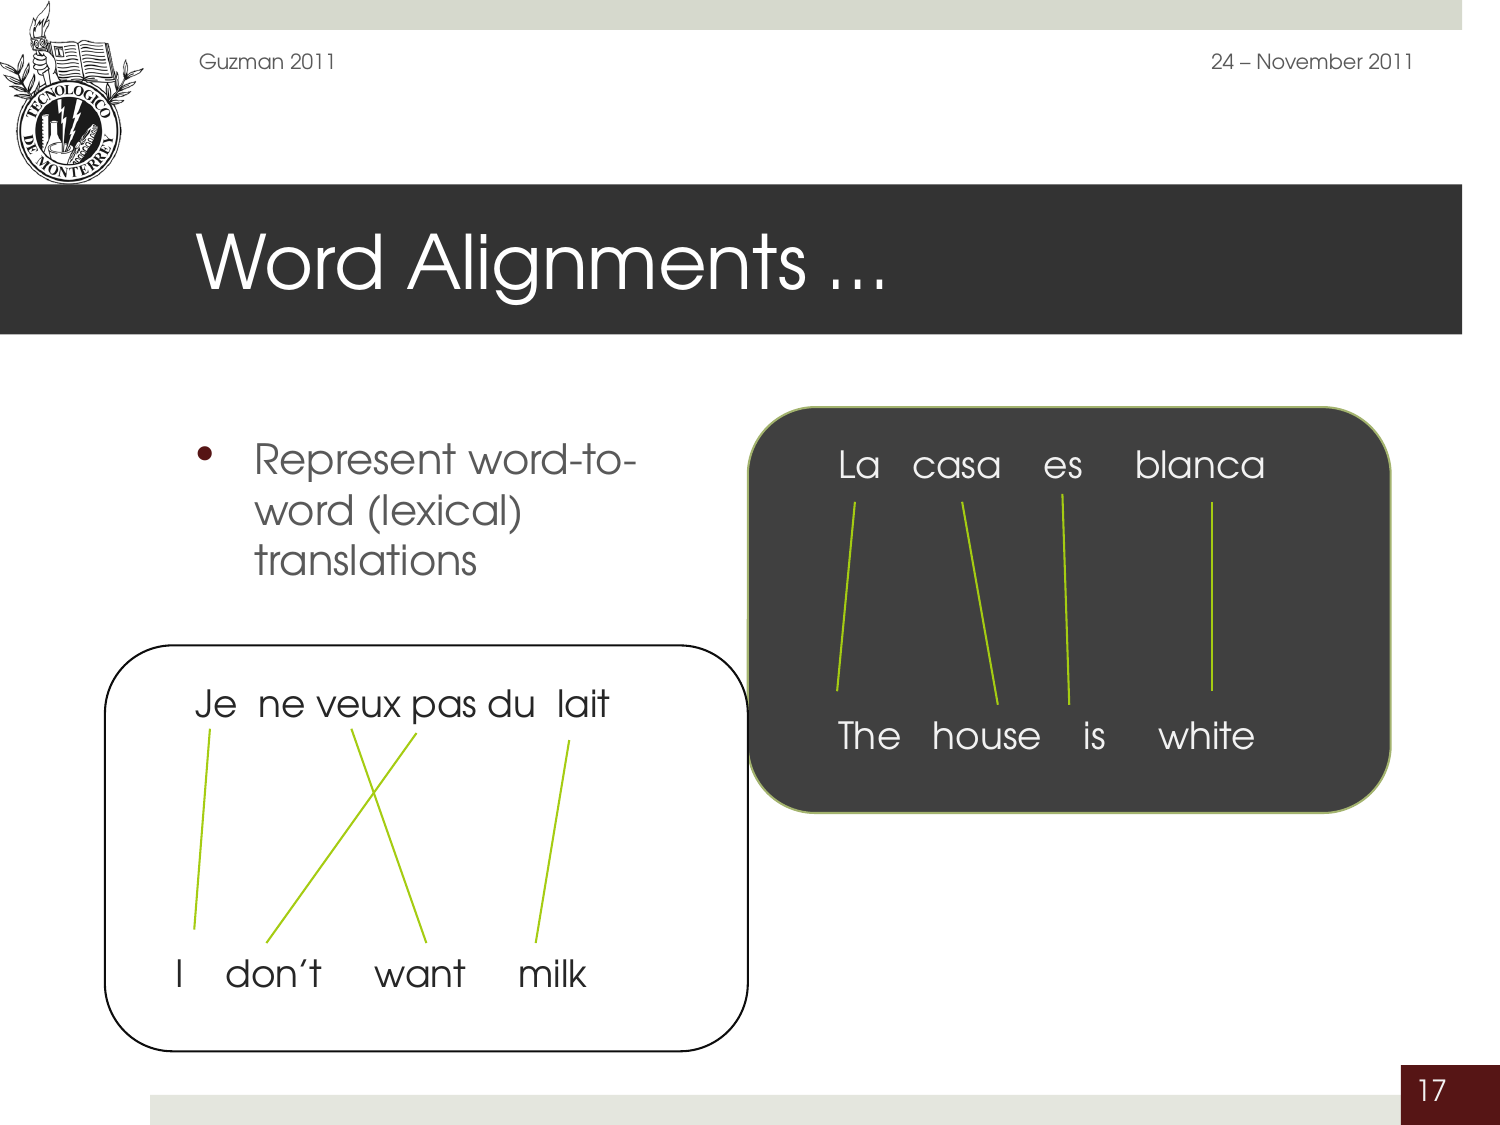

Guzman 2011
24 – November 2011
# Word Alignments …

La   casa    es     blanca
The   house    is     white
Represent word-to-word (lexical) translations

Je  ne veux pas du  lait
I    don’t     want     milk